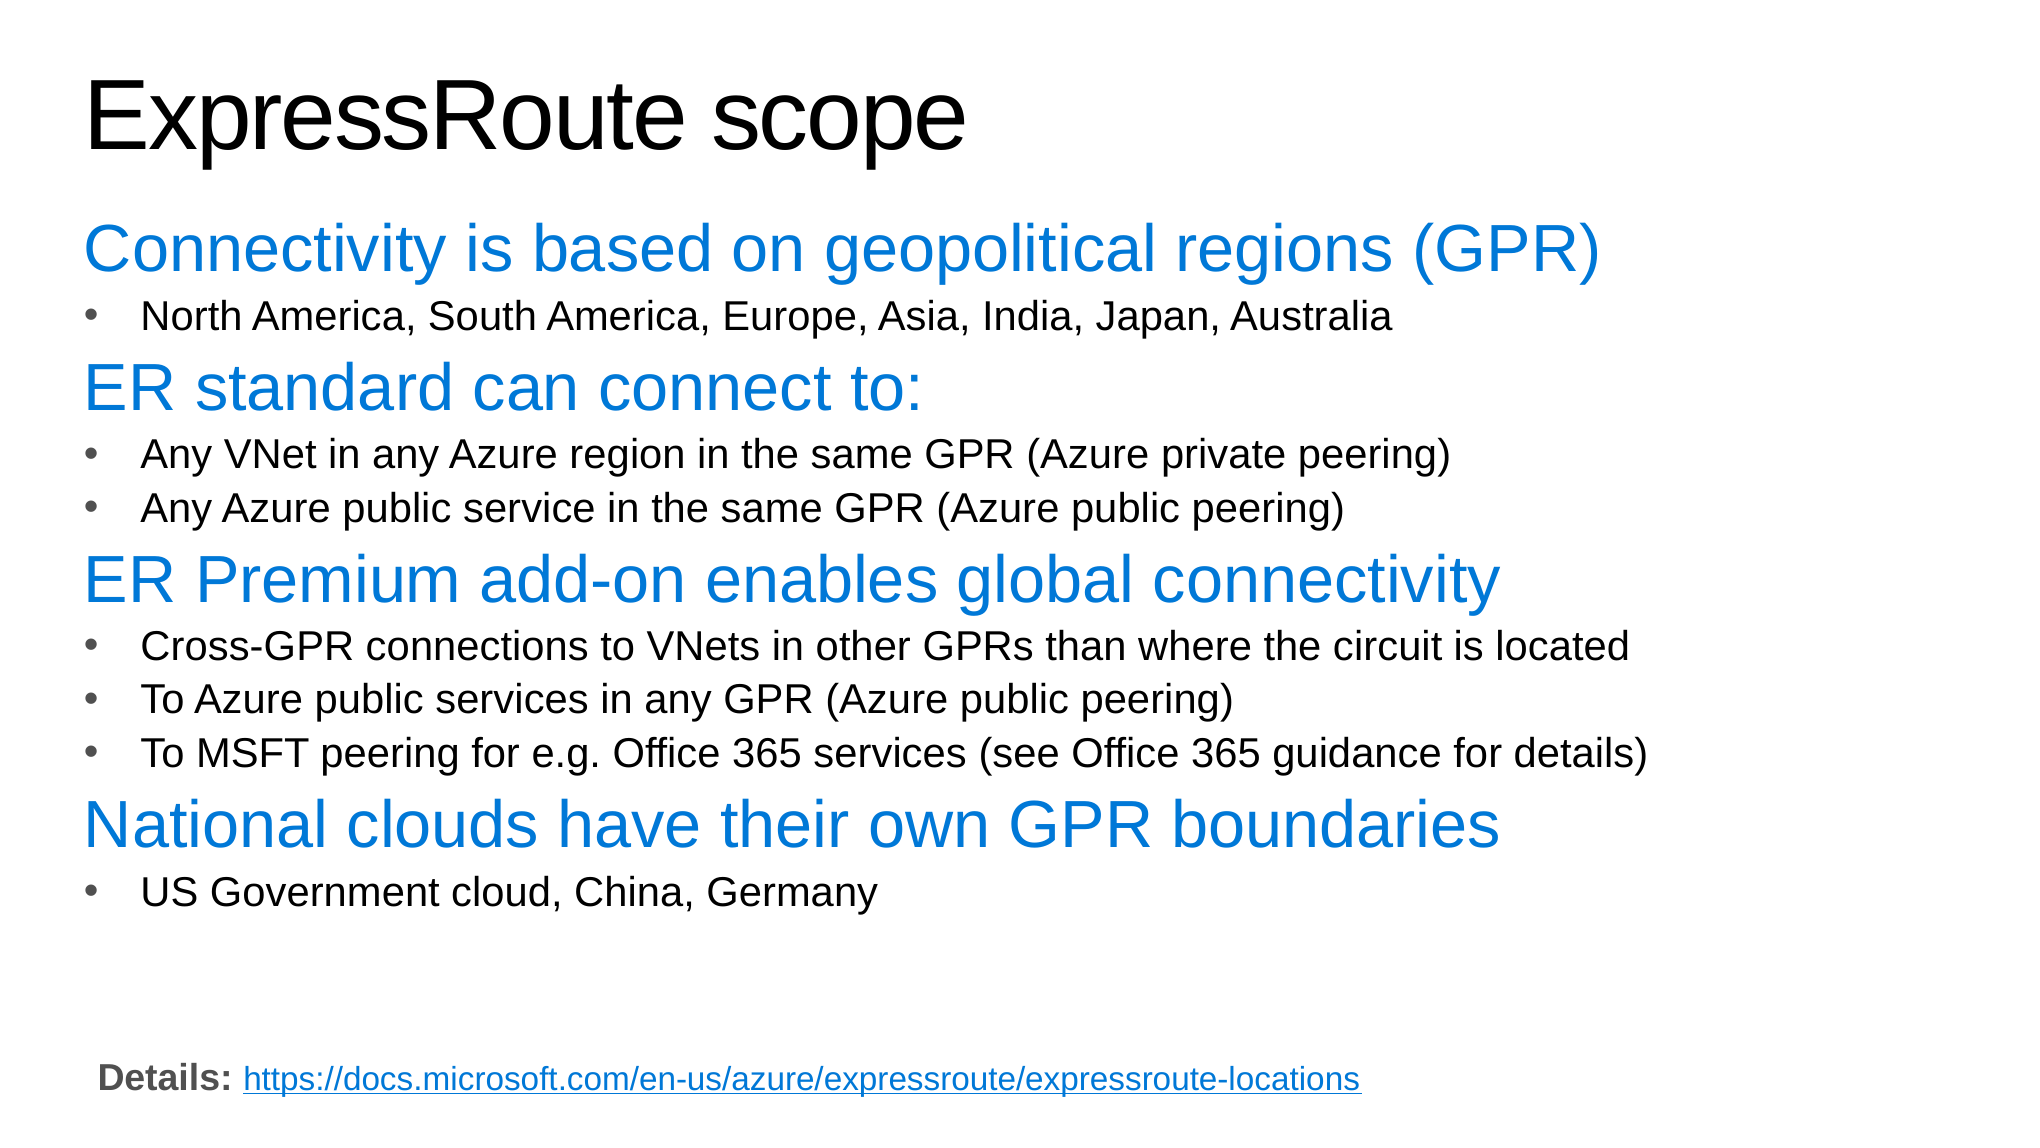

# ExpressRoute scope
Connectivity is based on geopolitical regions (GPR)
North America, South America, Europe, Asia, India, Japan, Australia
ER standard can connect to:
Any VNet in any Azure region in the same GPR (Azure private peering)
Any Azure public service in the same GPR (Azure public peering)
ER Premium add-on enables global connectivity
Cross-GPR connections to VNets in other GPRs than where the circuit is located
To Azure public services in any GPR (Azure public peering)
To MSFT peering for e.g. Office 365 services (see Office 365 guidance for details)
National clouds have their own GPR boundaries
US Government cloud, China, Germany
Details: https://docs.microsoft.com/en-us/azure/expressroute/expressroute-locations